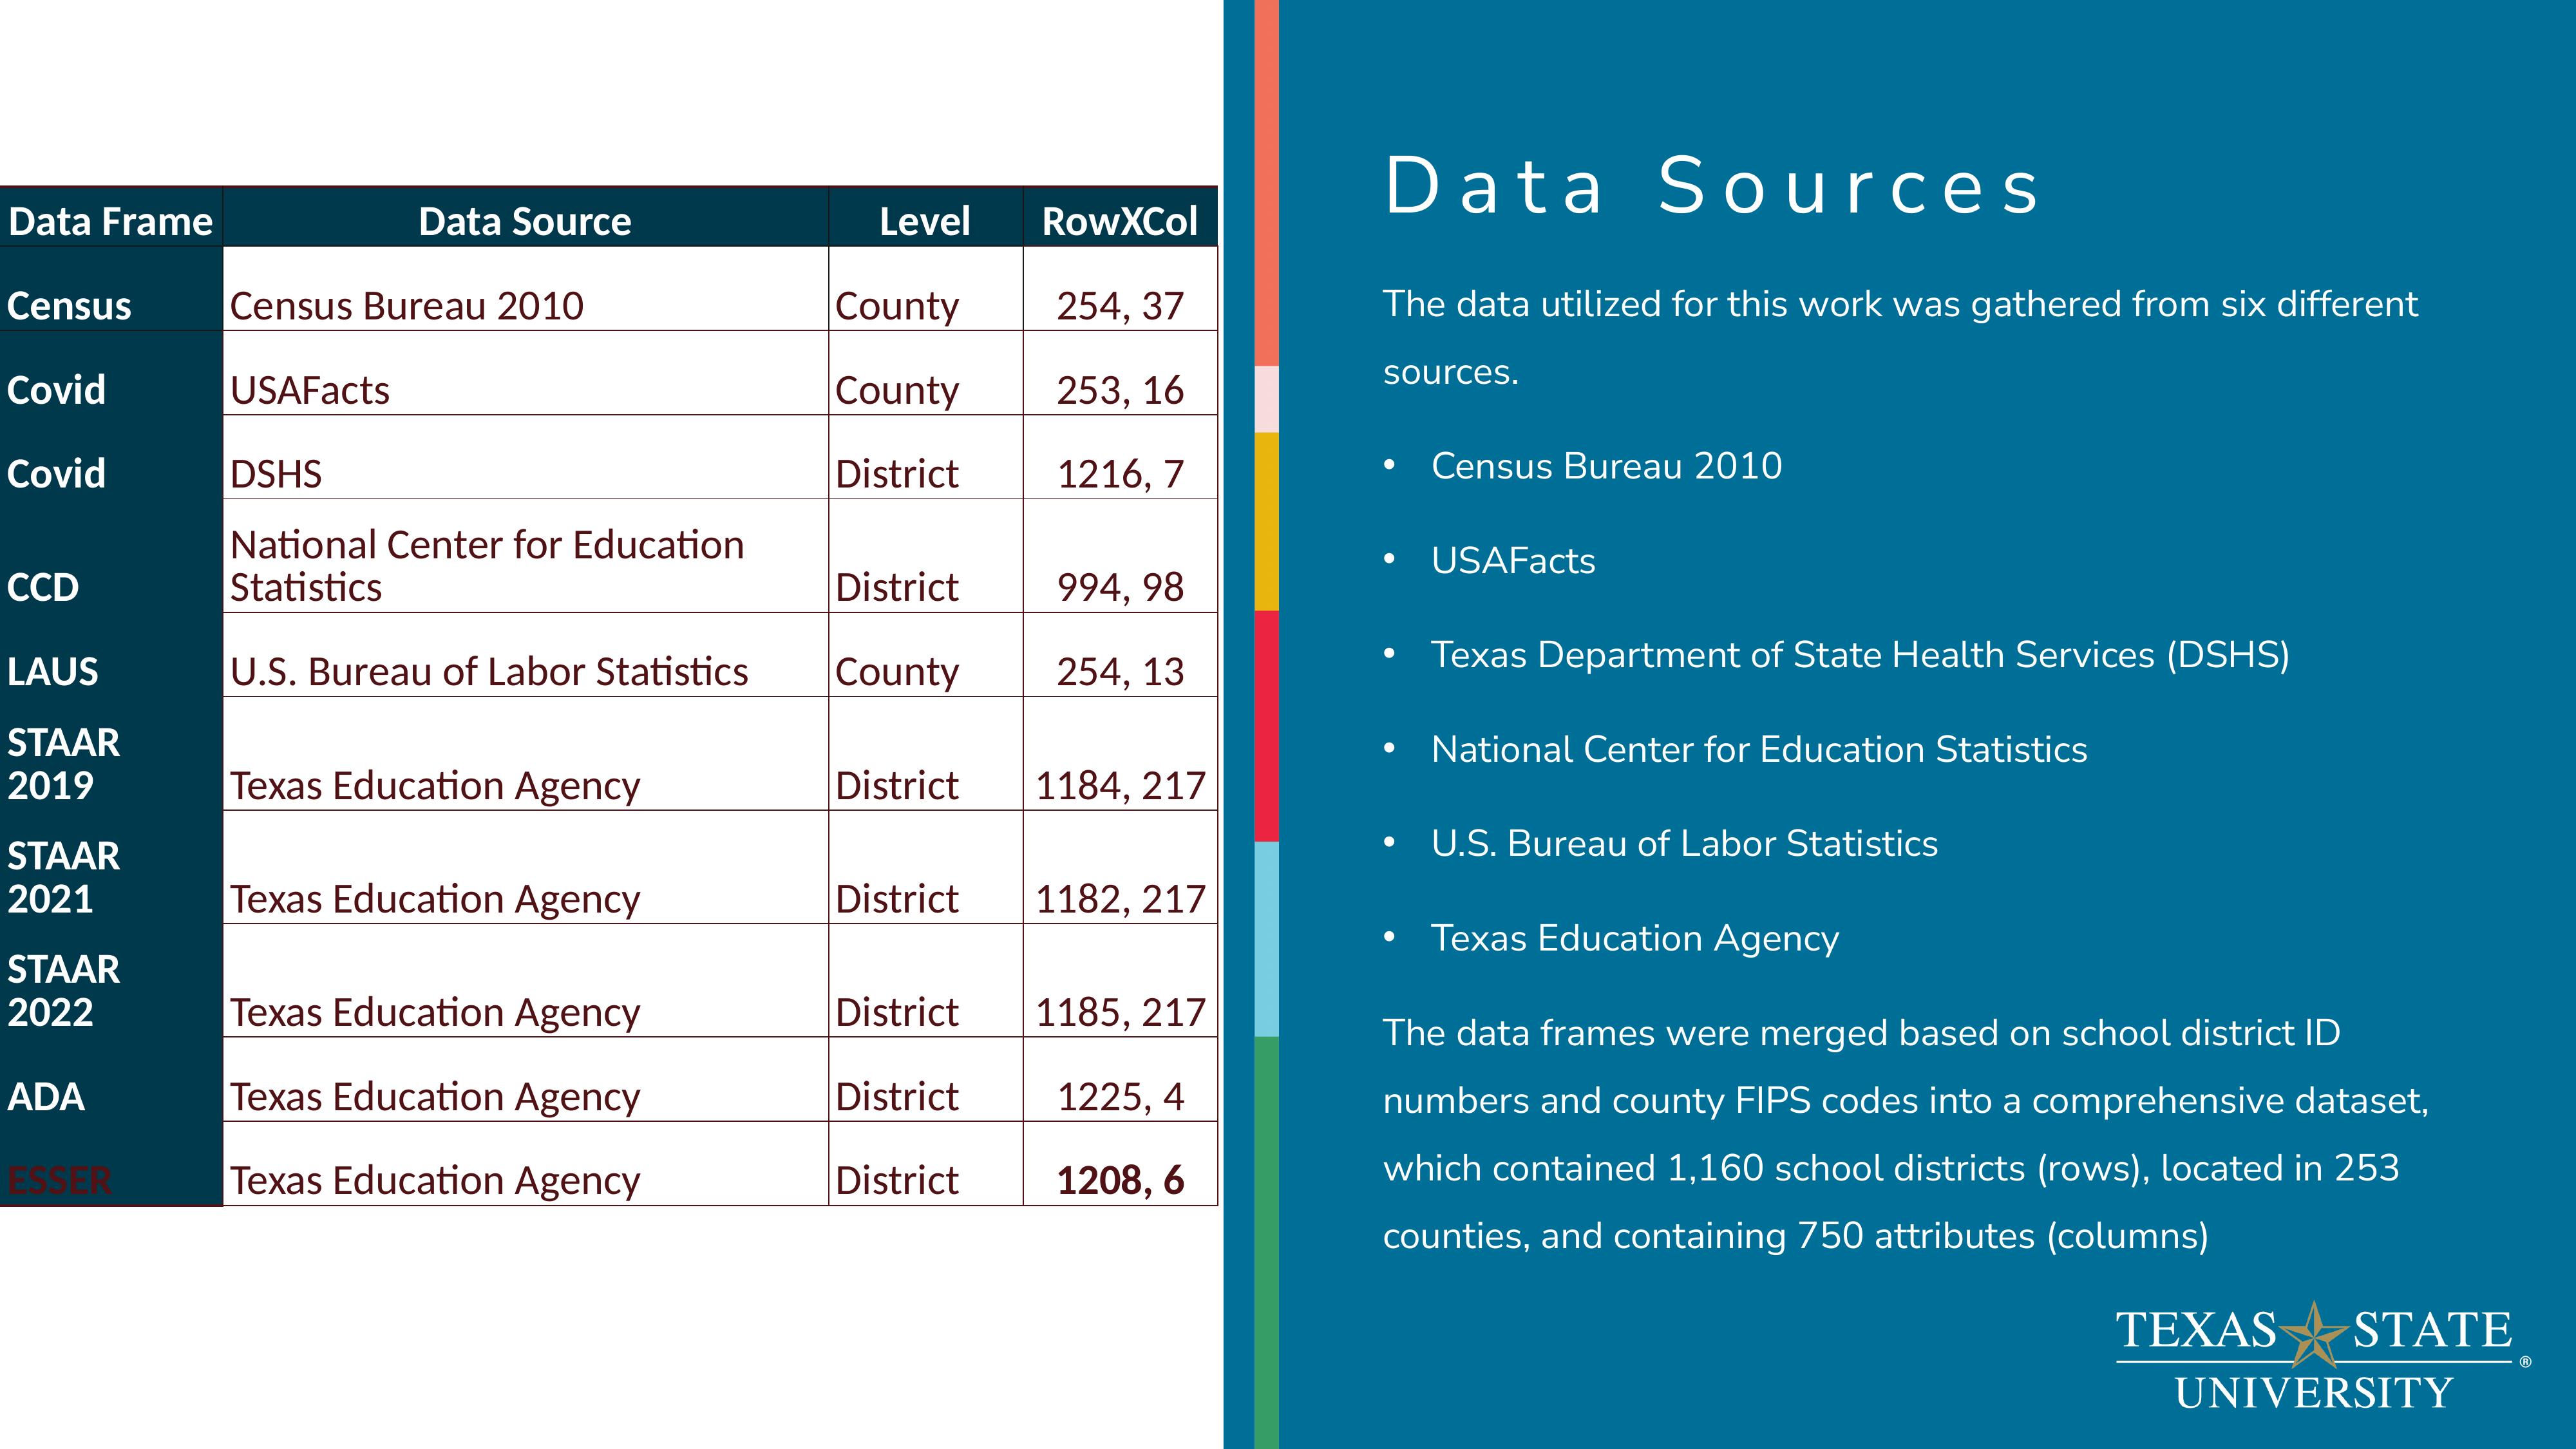

# Data Sources
| Data Frame | Data Source | Level | RowXCol |
| --- | --- | --- | --- |
| Census | Census Bureau 2010 | County | 254, 37 |
| Covid | USAFacts | County | 253, 16 |
| Covid | DSHS | District | 1216, 7 |
| CCD | National Center for Education Statistics | District | 994, 98 |
| LAUS | U.S. Bureau of Labor Statistics | County | 254, 13 |
| STAAR 2019 | Texas Education Agency | District | 1184, 217 |
| STAAR 2021 | Texas Education Agency | District | 1182, 217 |
| STAAR 2022 | Texas Education Agency | District | 1185, 217 |
| ADA | Texas Education Agency | District | 1225, 4 |
| ESSER | Texas Education Agency | District | 1208, 6 |
The data utilized for this work was gathered from six different sources.
Census Bureau 2010
USAFacts
Texas Department of State Health Services (DSHS)
National Center for Education Statistics
U.S. Bureau of Labor Statistics
Texas Education Agency
The data frames were merged based on school district ID numbers and county FIPS codes into a comprehensive dataset, which contained 1,160 school districts (rows), located in 253 counties, and containing 750 attributes (columns)